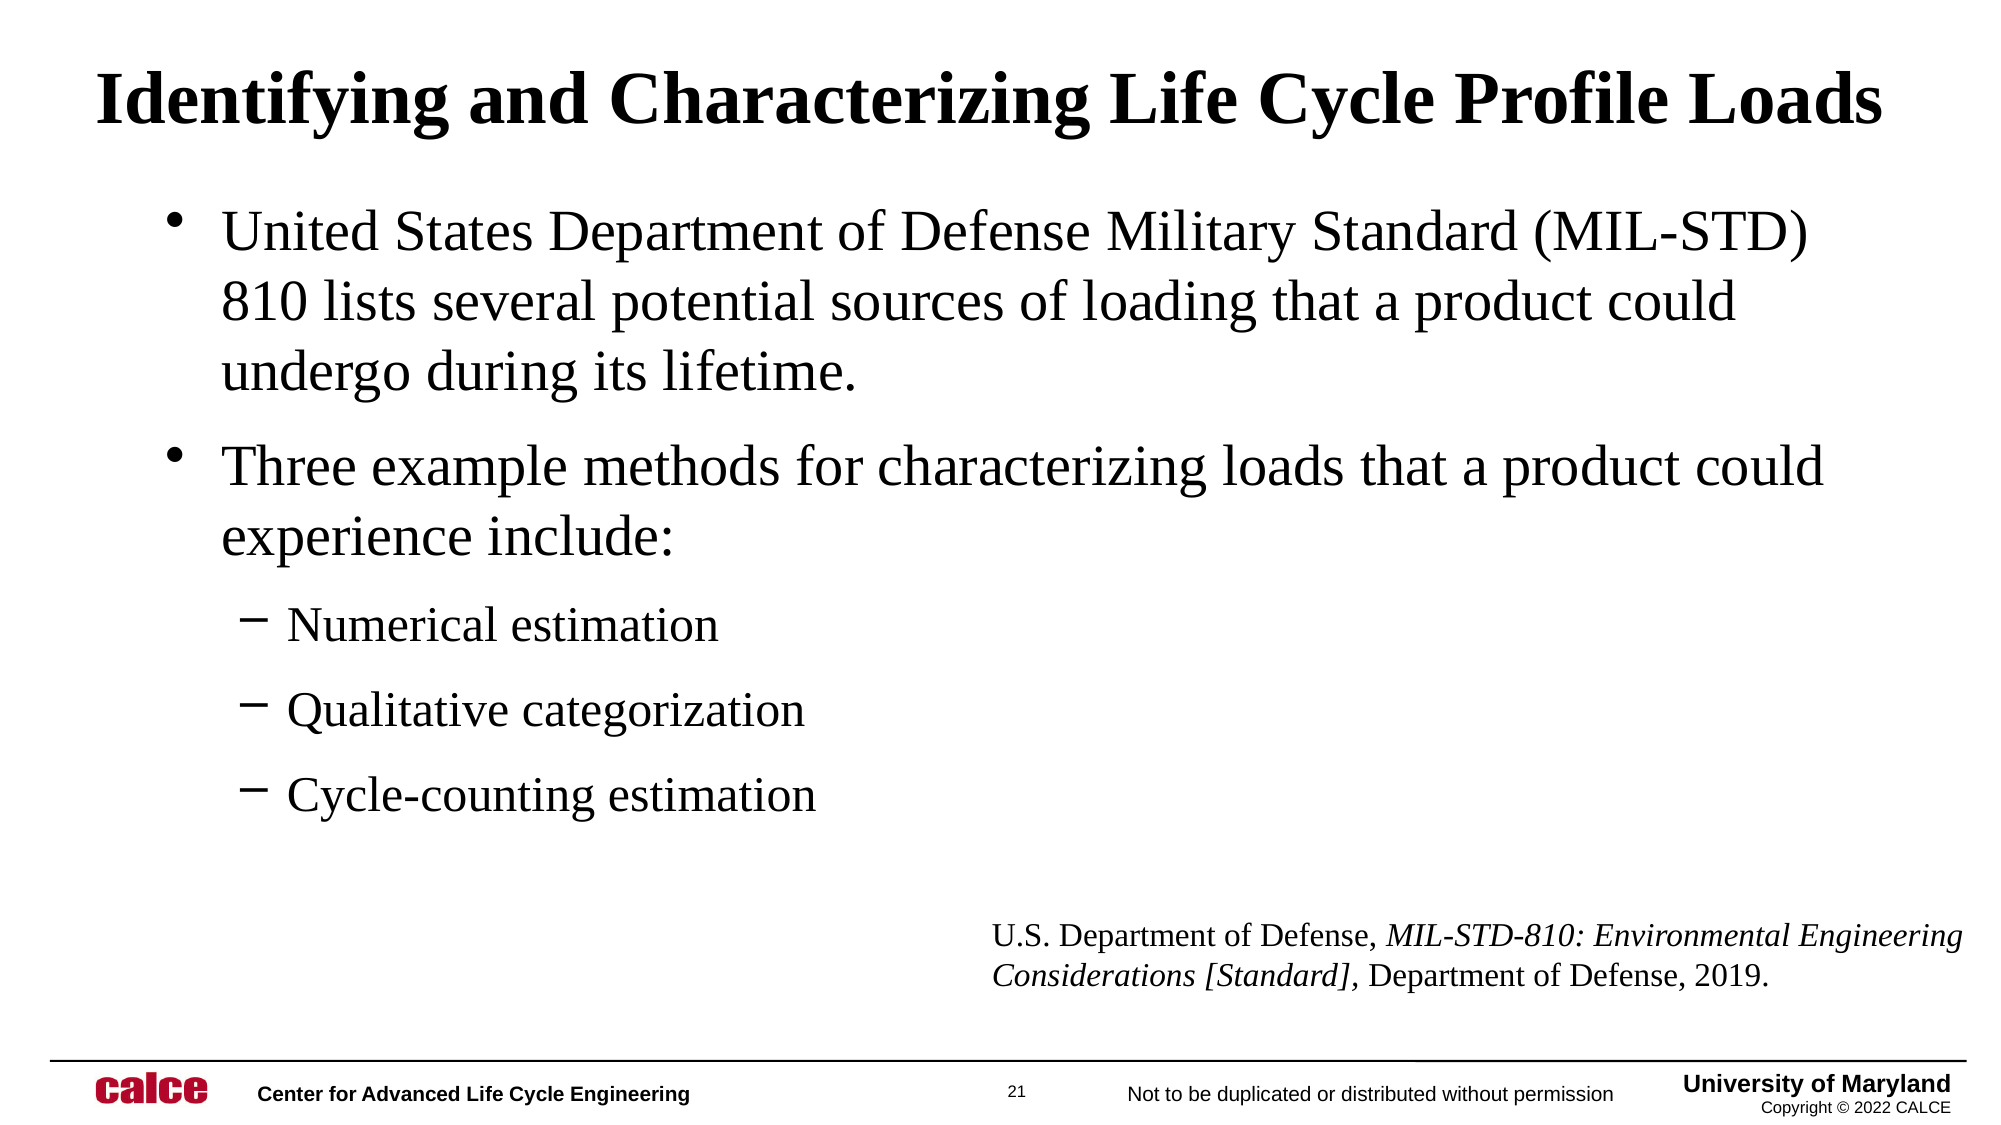

# Identifying and Characterizing Life Cycle Profile Loads
United States Department of Defense Military Standard (MIL-STD) 810 lists several potential sources of loading that a product could undergo during its lifetime.
Three example methods for characterizing loads that a product could experience include:
Numerical estimation
Qualitative categorization
Cycle-counting estimation
U.S. Department of Defense, MIL-STD-810: Environmental Engineering Considerations [Standard], Department of Defense, 2019.